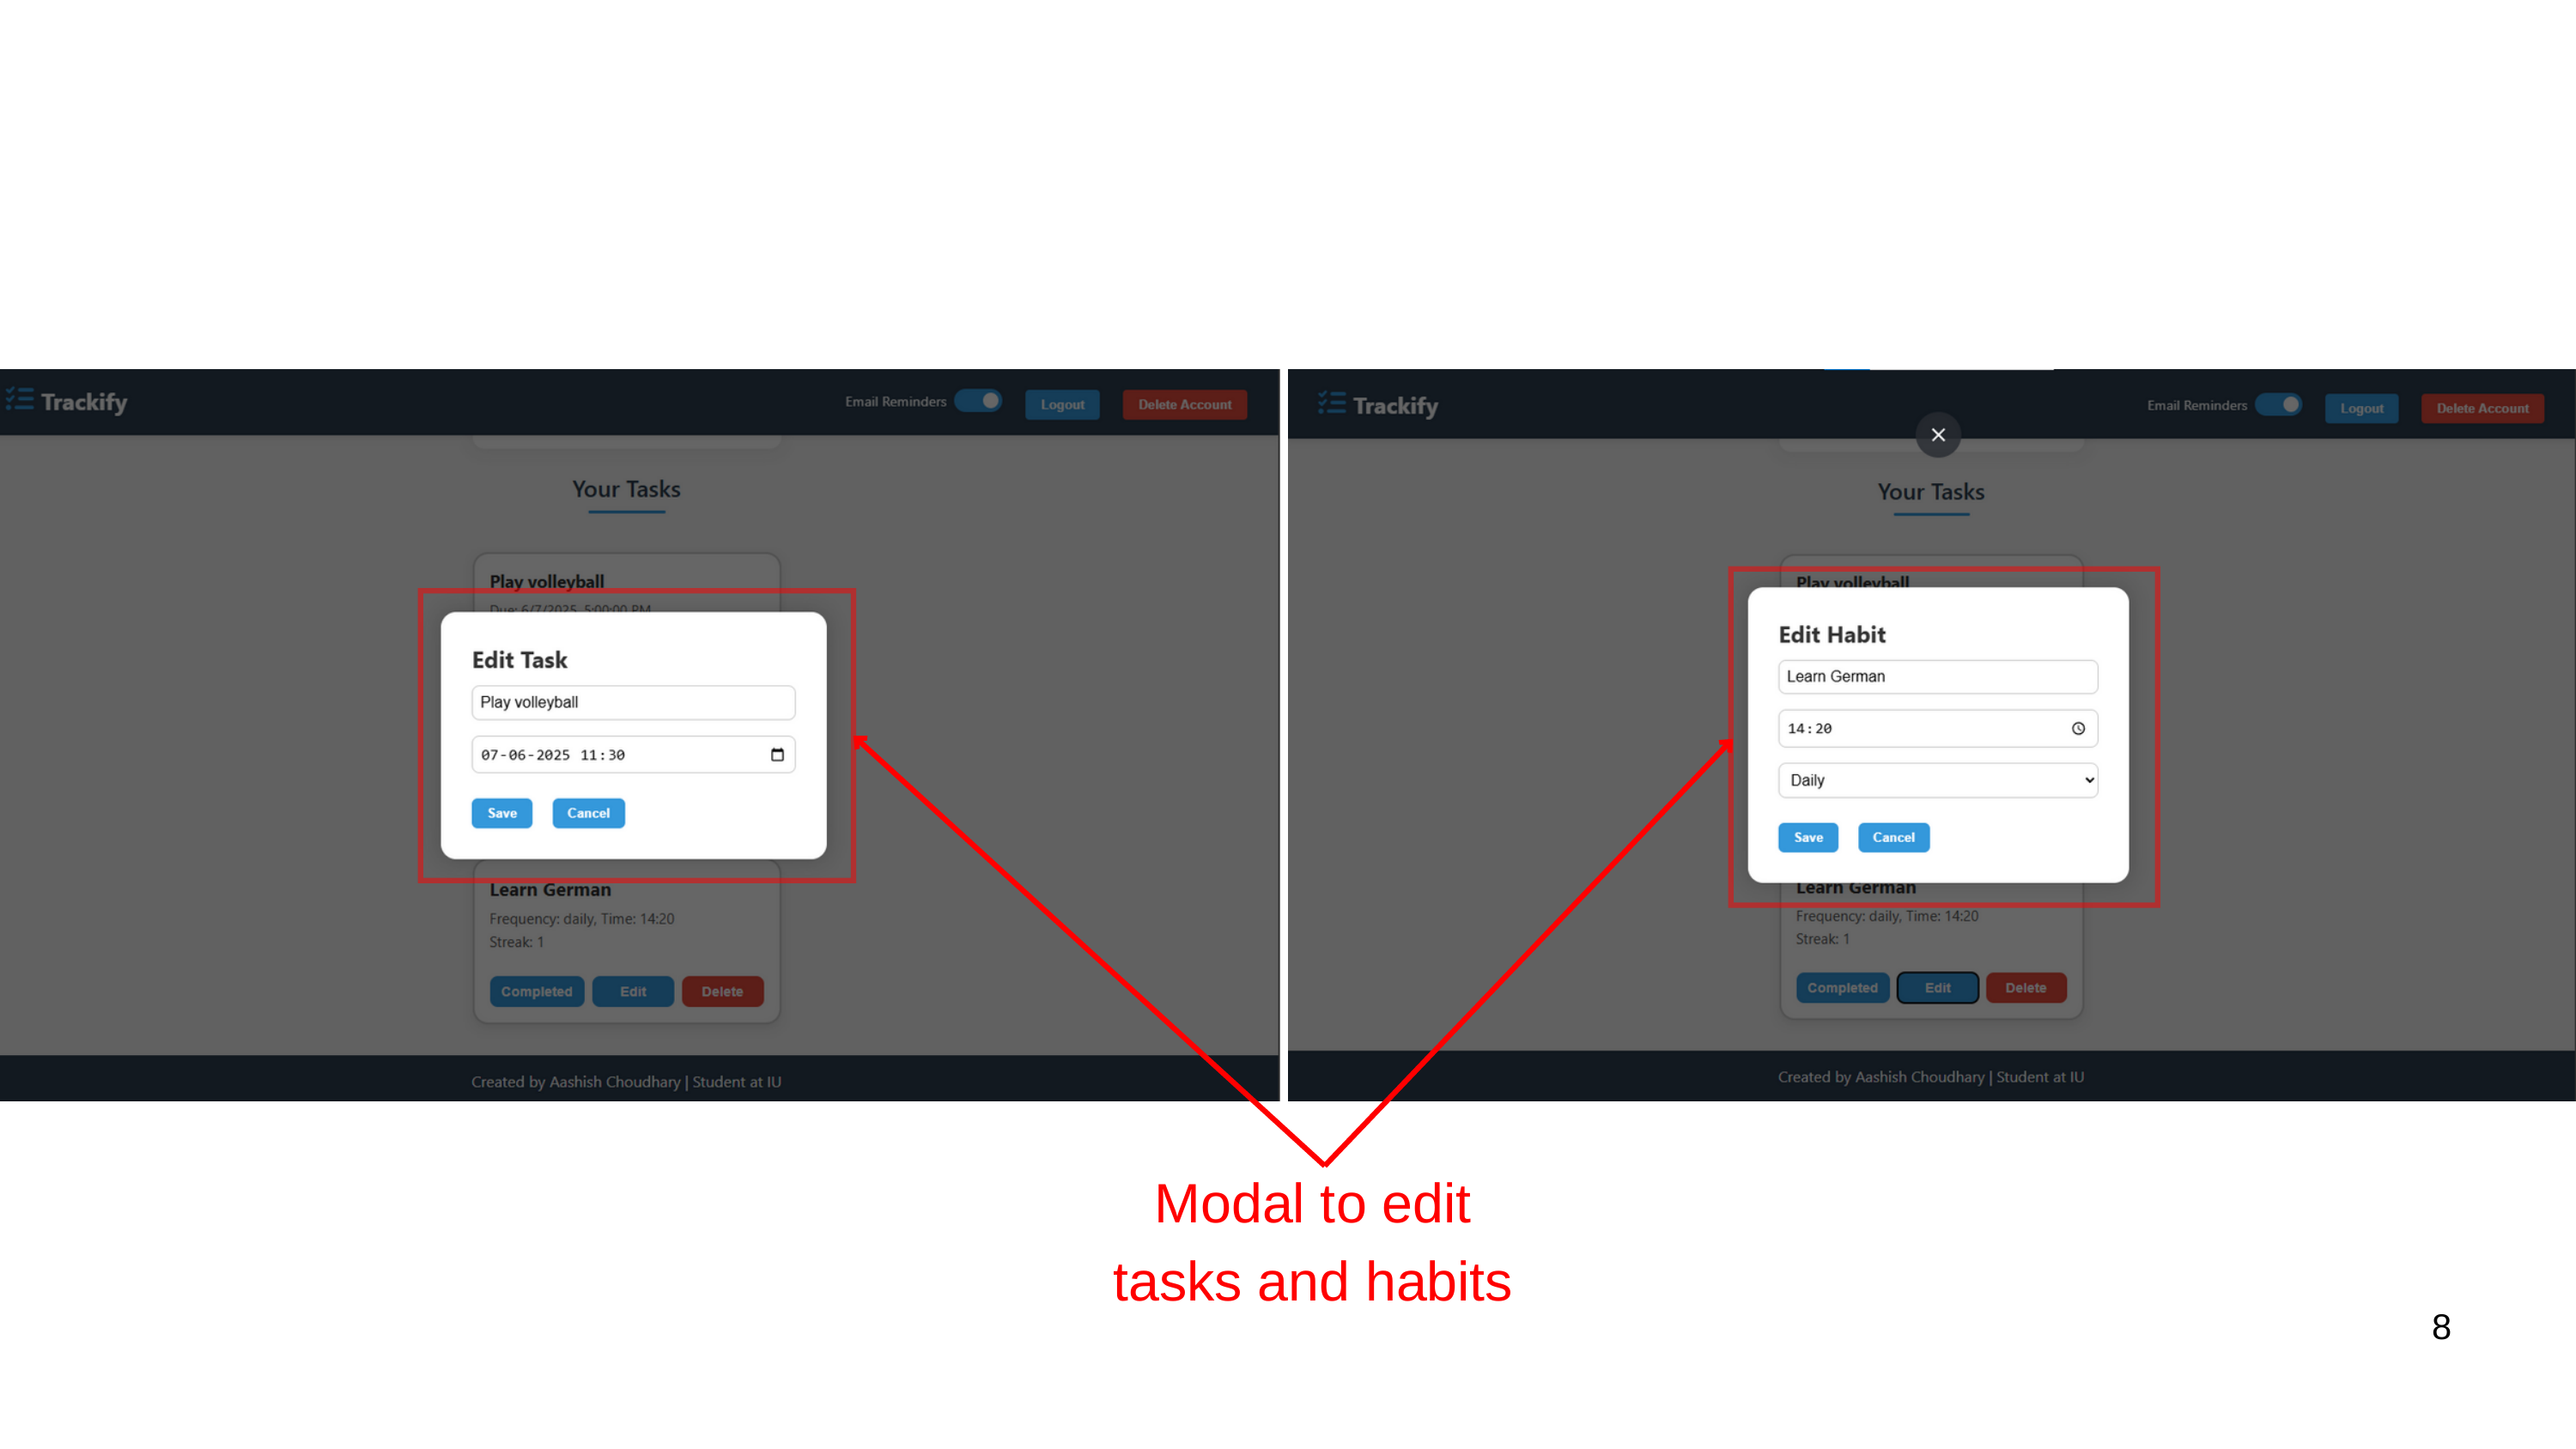

Modal to edit tasks and habits
8